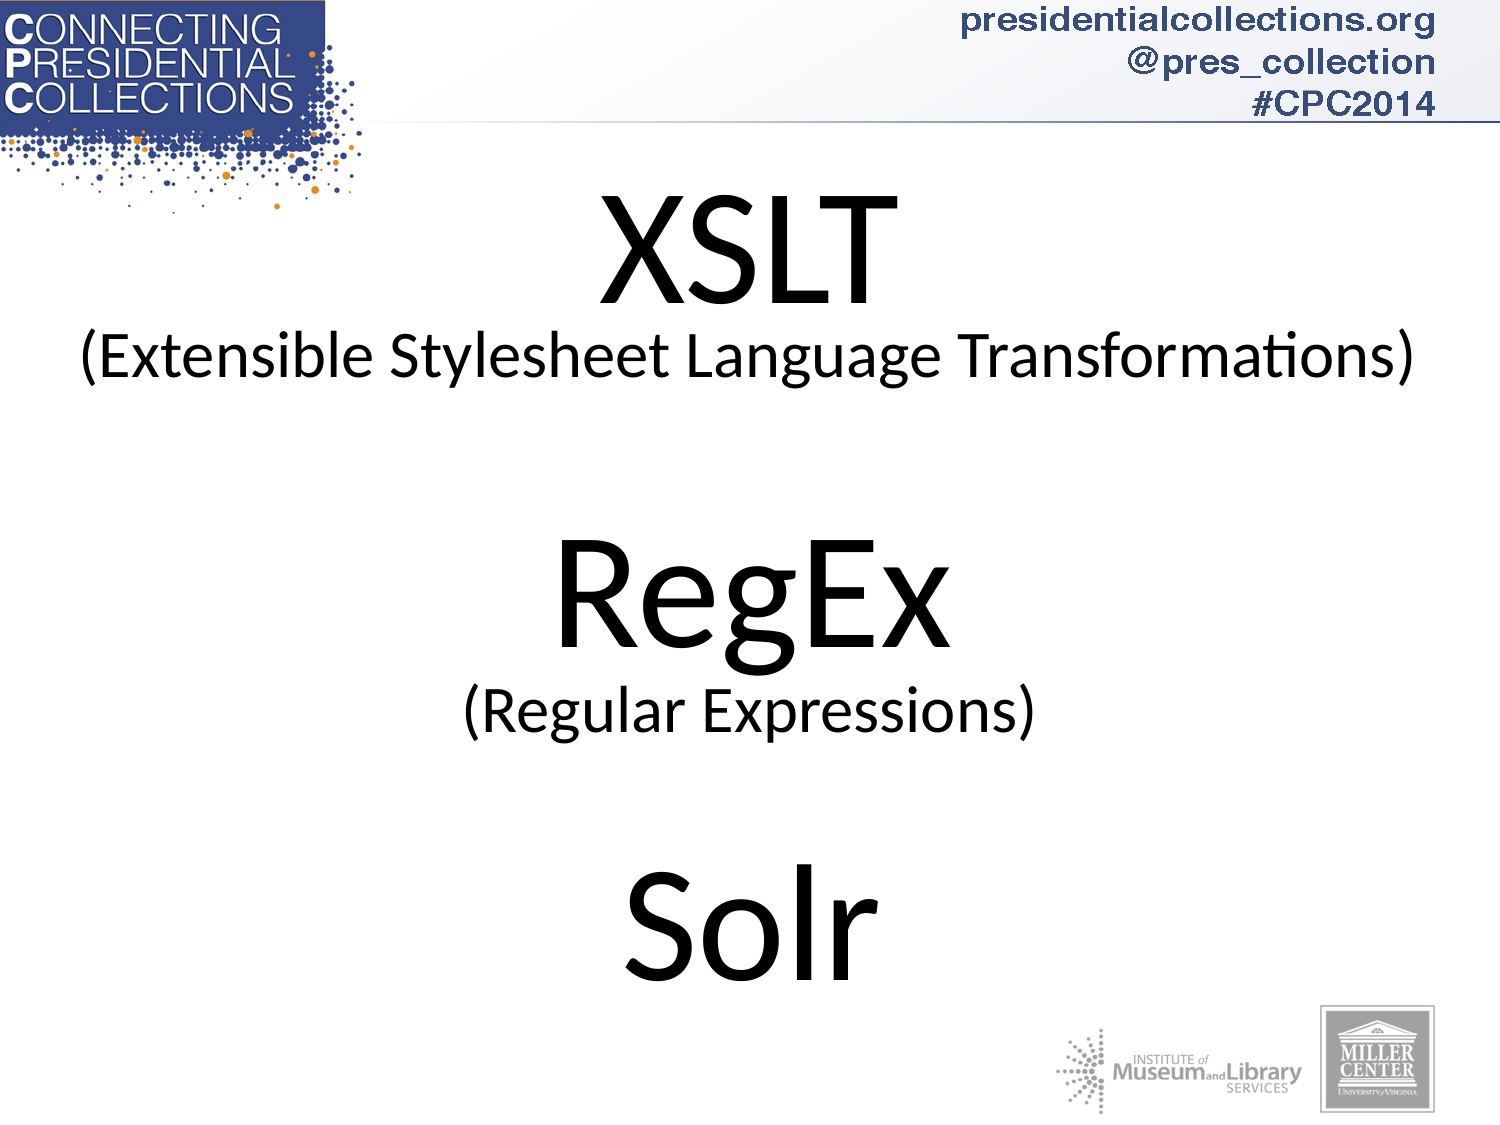

# XSLT
(Extensible Stylesheet Language Transformations)
RegEx
(Regular Expressions)
Solr